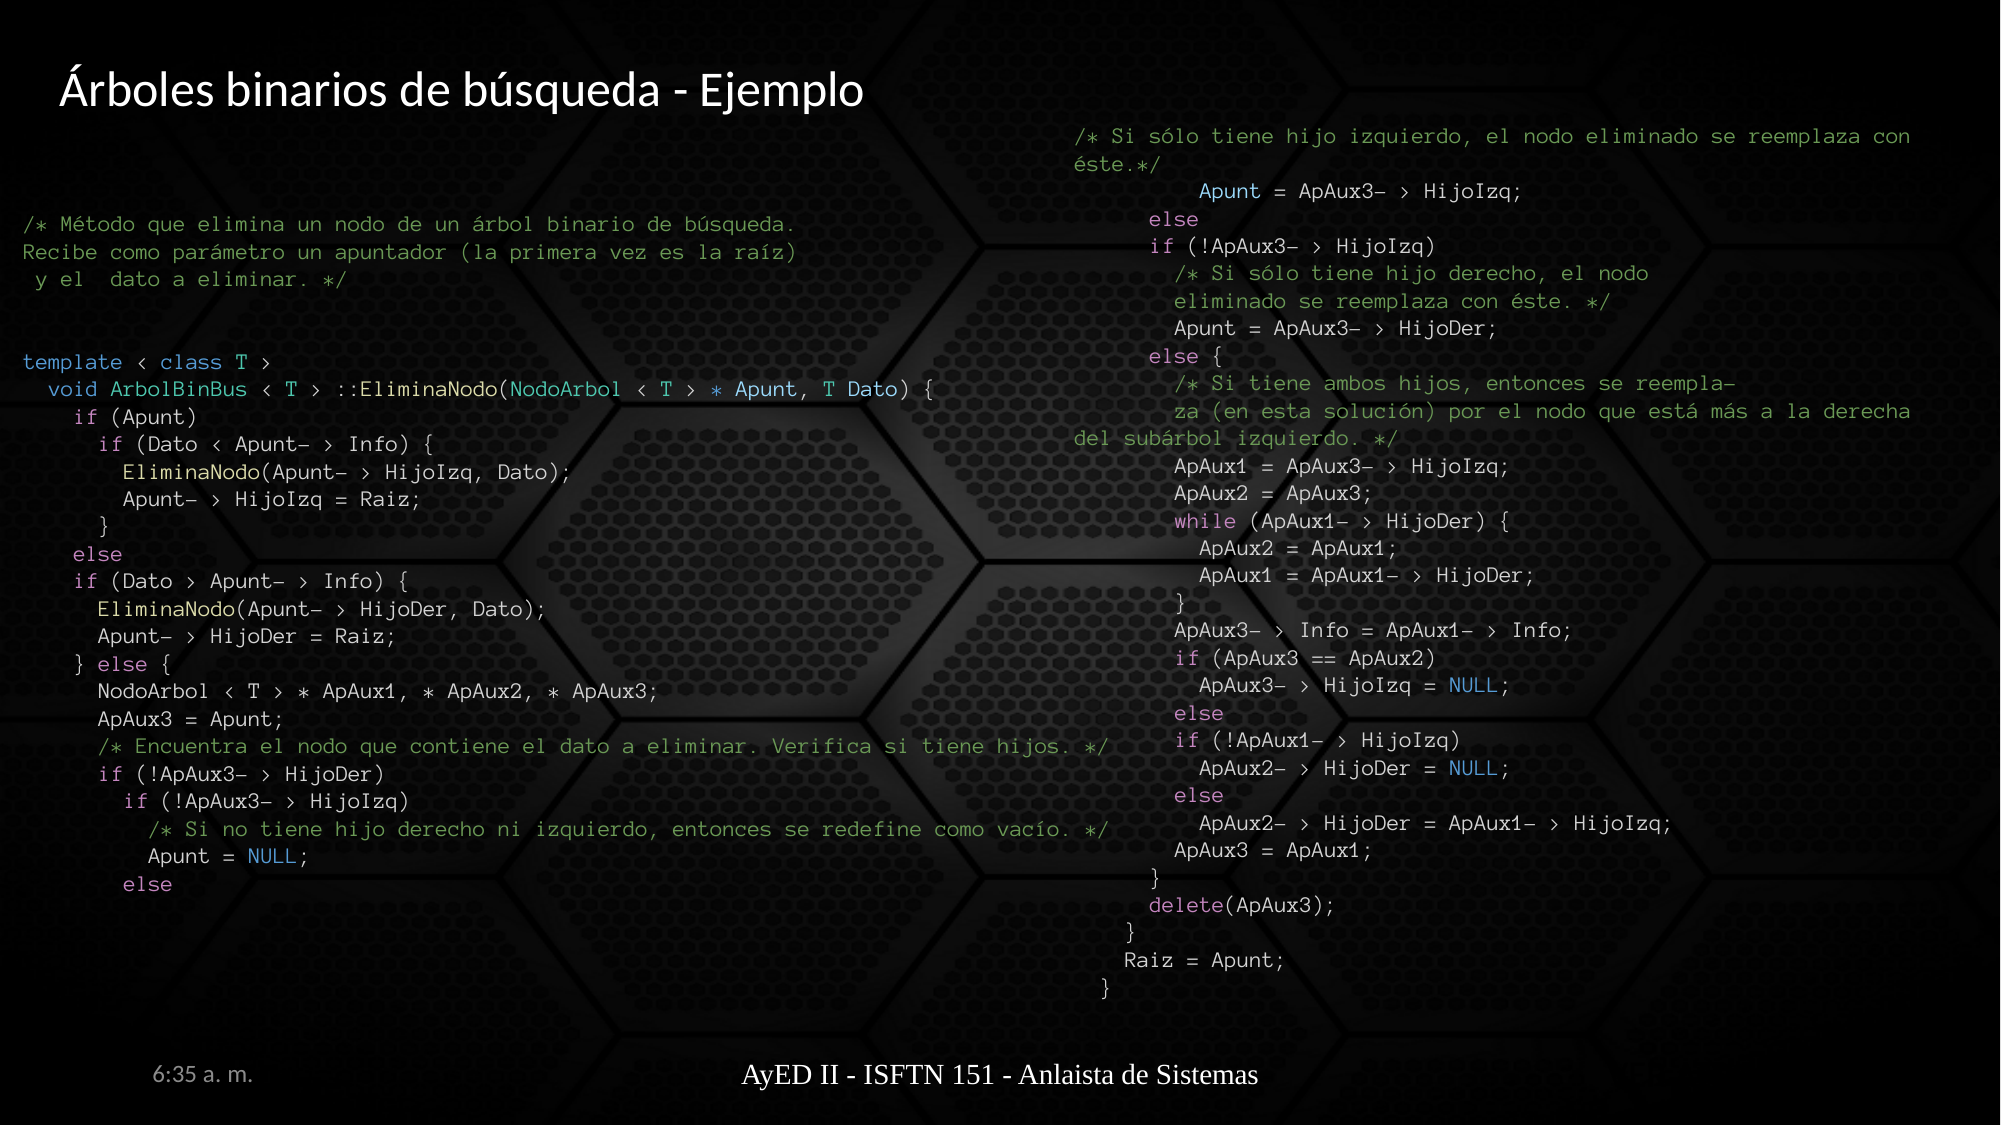

# Árboles binarios de búsqueda - Ejemplo
/* Si sólo tiene hijo izquierdo, el nodo eliminado se reemplaza con éste.*/
          Apunt = ApAux3– > HijoIzq;
      else
      if (!ApAux3– > HijoIzq)
        /* Si sólo tiene hijo derecho, el nodo
        eliminado se reemplaza con éste. */
        Apunt = ApAux3– > HijoDer;
      else {
        /* Si tiene ambos hijos, entonces se reempla-
        za (en esta solución) por el nodo que está más a la derecha del subárbol izquierdo. */
        ApAux1 = ApAux3– > HijoIzq;
        ApAux2 = ApAux3;
        while (ApAux1– > HijoDer) {
          ApAux2 = ApAux1;
          ApAux1 = ApAux1– > HijoDer;
        }
        ApAux3– > Info = ApAux1– > Info;
        if (ApAux3 == ApAux2)
          ApAux3– > HijoIzq = NULL;
        else
        if (!ApAux1– > HijoIzq)
          ApAux2– > HijoDer = NULL;
        else
          ApAux2– > HijoDer = ApAux1– > HijoIzq;
        ApAux3 = ApAux1;
      }
      delete(ApAux3);
    }
    Raiz = Apunt;
  }

/* Método que elimina un nodo de un árbol binario de búsqueda.
Recibe como parámetro un apuntador (la primera vez es la raíz)
 y el  dato a eliminar. */
template < class T >
  void ArbolBinBus < T > ::EliminaNodo(NodoArbol < T > * Apunt, T Dato) {
    if (Apunt)
      if (Dato < Apunt– > Info) {
        EliminaNodo(Apunt– > HijoIzq, Dato);
        Apunt– > HijoIzq = Raiz;
      }
    else
    if (Dato > Apunt– > Info) {
      EliminaNodo(Apunt– > HijoDer, Dato);
      Apunt– > HijoDer = Raiz;
    } else {
      NodoArbol < T > * ApAux1, * ApAux2, * ApAux3;
      ApAux3 = Apunt;
      /* Encuentra el nodo que contiene el dato a eliminar. Verifica si tiene hijos. */
      if (!ApAux3– > HijoDer)
        if (!ApAux3– > HijoIzq)
          /* Si no tiene hijo derecho ni izquierdo, entonces se redefine como vacío. */
          Apunt = NULL;
        else

6:35 a. m.
AyED II - ISFTN 151 - Anlaista de Sistemas
VER ATS ejemplo